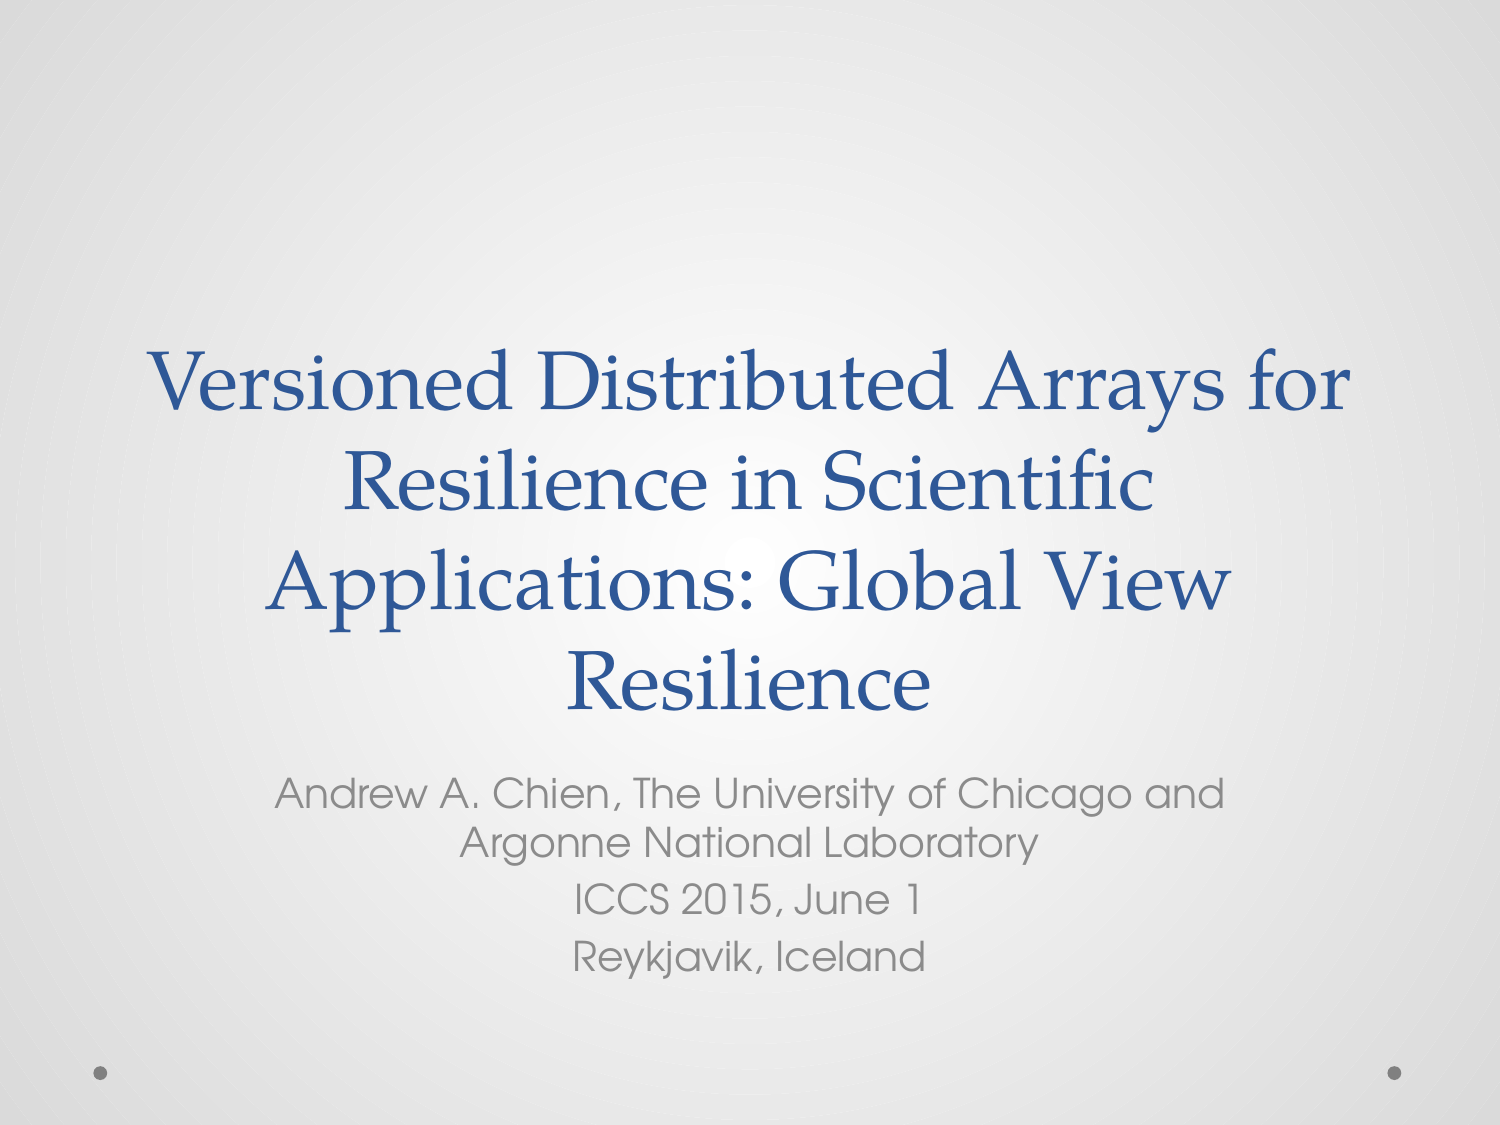

# Versioned Distributed Arrays for Resilience in Scientific Applications: Global View Resilience
Andrew A. Chien, The University of Chicago and Argonne National Laboratory
ICCS 2015, June 1
Reykjavik, Iceland